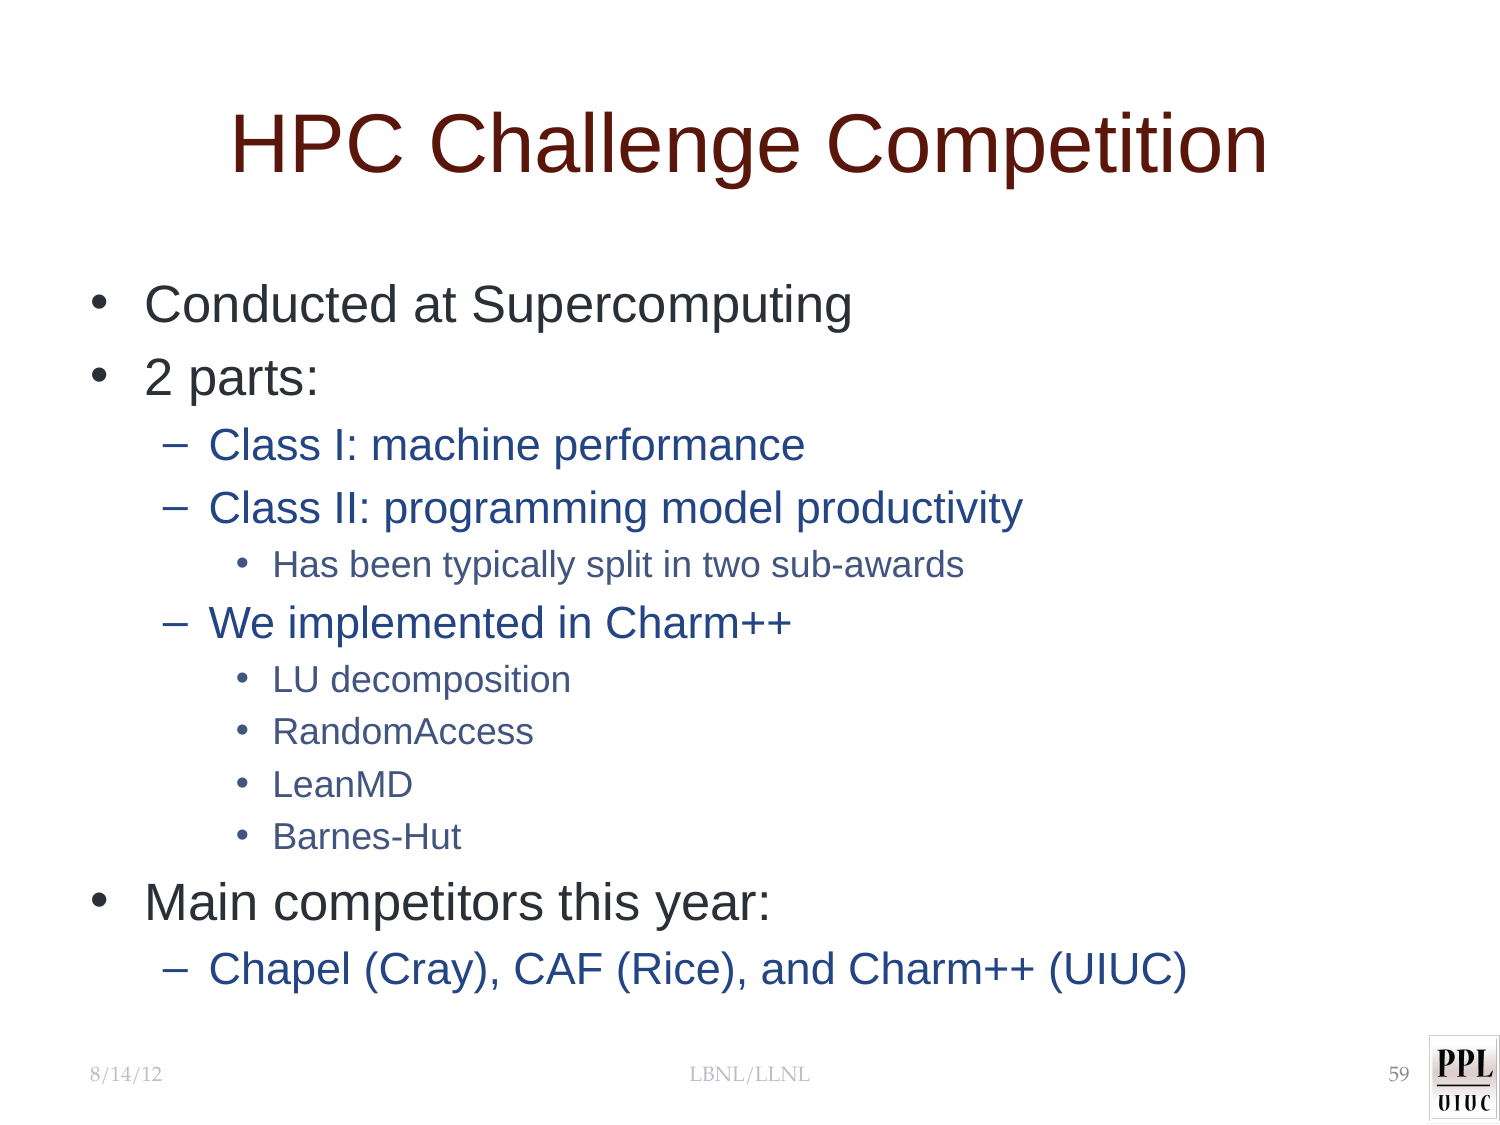

# HPC Challenge Competition
Conducted at Supercomputing
2 parts:
Class I: machine performance
Class II: programming model productivity
Has been typically split in two sub-awards
We implemented in Charm++
LU decomposition
RandomAccess
LeanMD
Barnes-Hut
Main competitors this year:
Chapel (Cray), CAF (Rice), and Charm++ (UIUC)
8/14/12
LBNL/LLNL
59